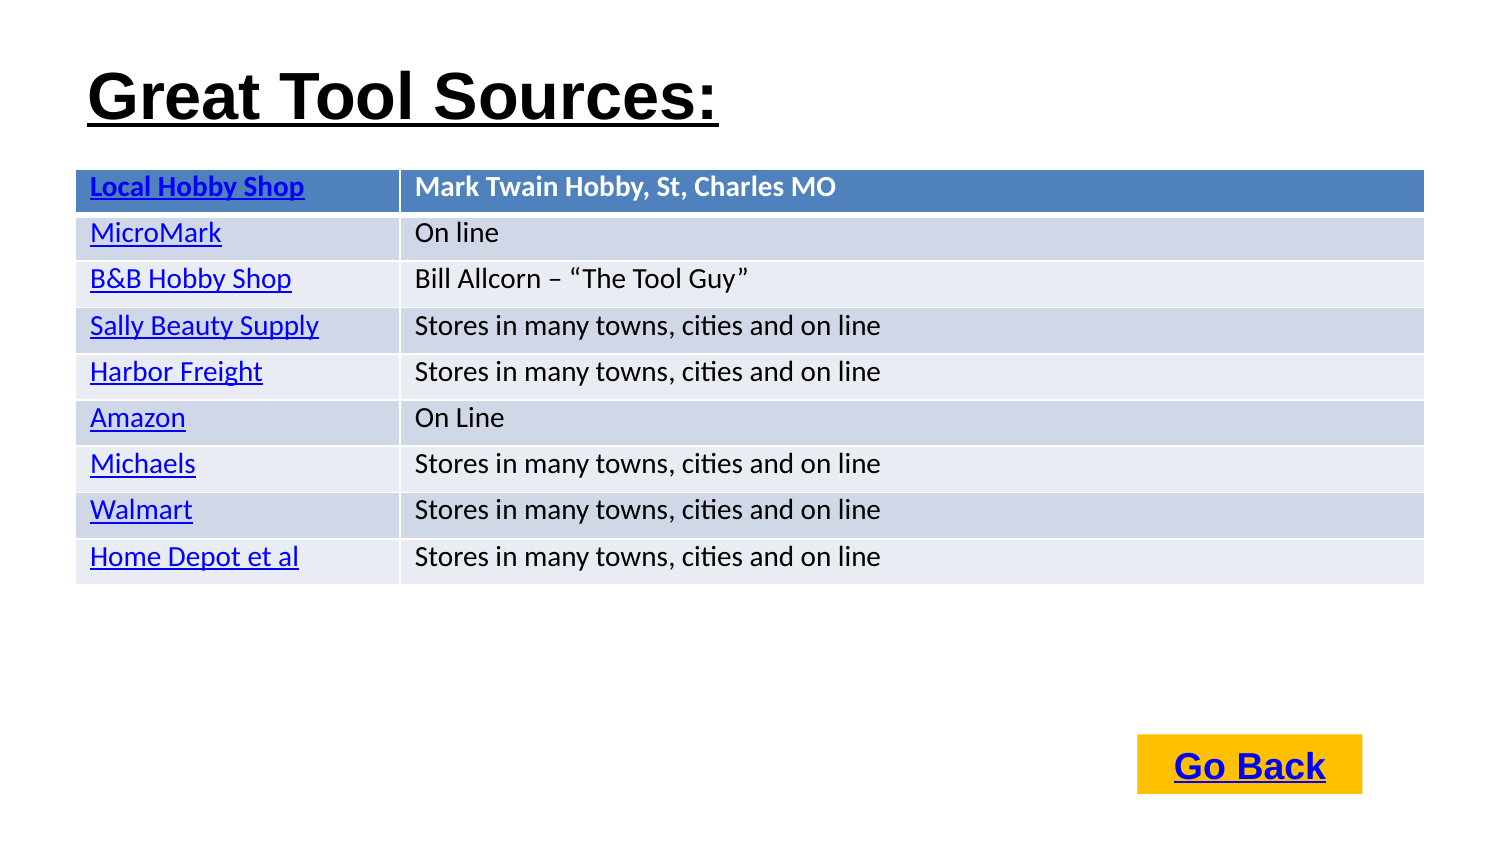

Great Tool Sources:
| Local Hobby Shop | Mark Twain Hobby, St, Charles MO |
| --- | --- |
| MicroMark | On line |
| B&B Hobby Shop | Bill Allcorn – “The Tool Guy” |
| Sally Beauty Supply | Stores in many towns, cities and on line |
| Harbor Freight | Stores in many towns, cities and on line |
| Amazon | On Line |
| Michaels | Stores in many towns, cities and on line |
| Walmart | Stores in many towns, cities and on line |
| Home Depot et al | Stores in many towns, cities and on line |
Go Back